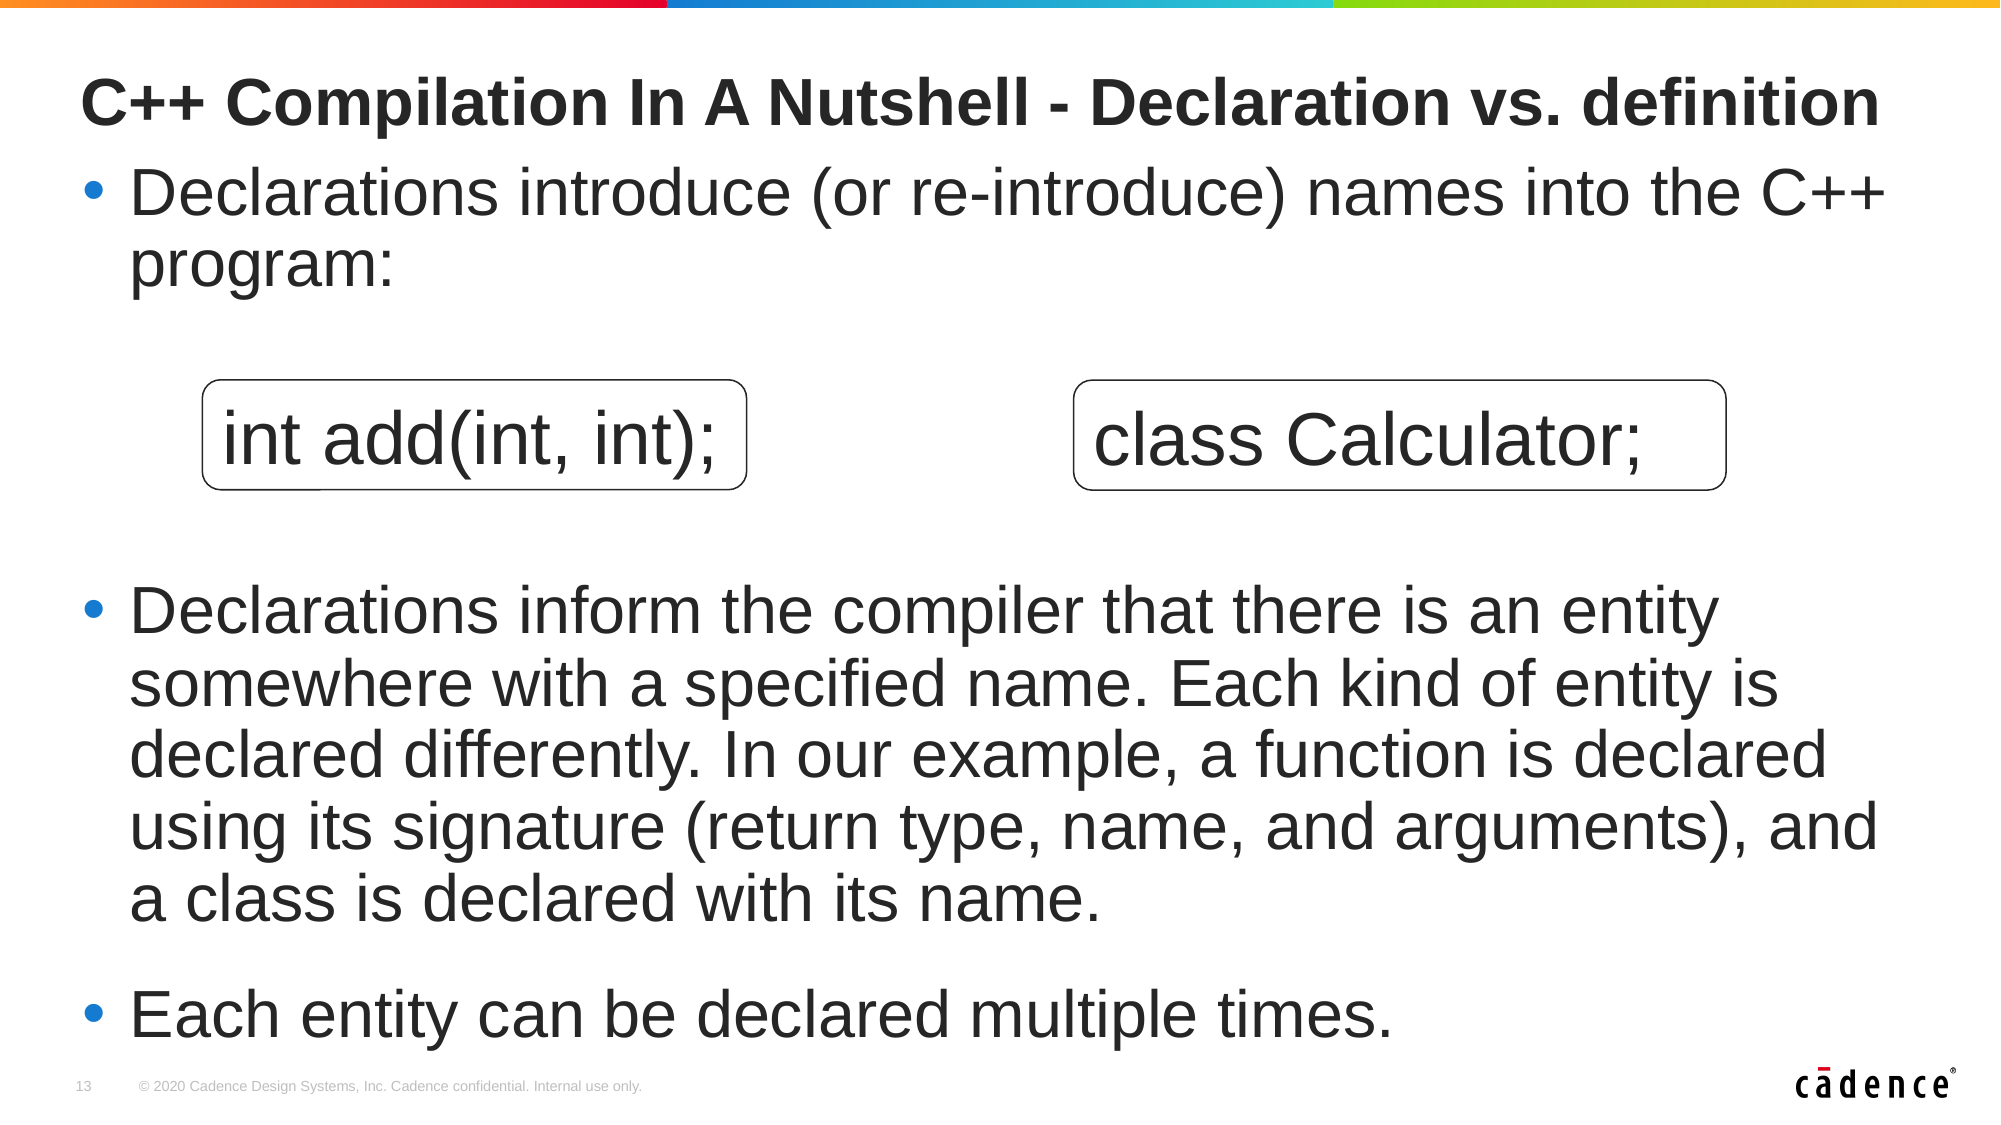

# C++ Compilation In A Nutshell - Declaration vs. definition
Declarations introduce (or re-introduce) names into the C++ program:

Declarations inform the compiler that there is an entity somewhere with a specified name. Each kind of entity is declared differently. In our example, a function is declared using its signature (return type, name, and arguments), and a class is declared with its name.
Each entity can be declared multiple times.
int add(int, int);
class Calculator;